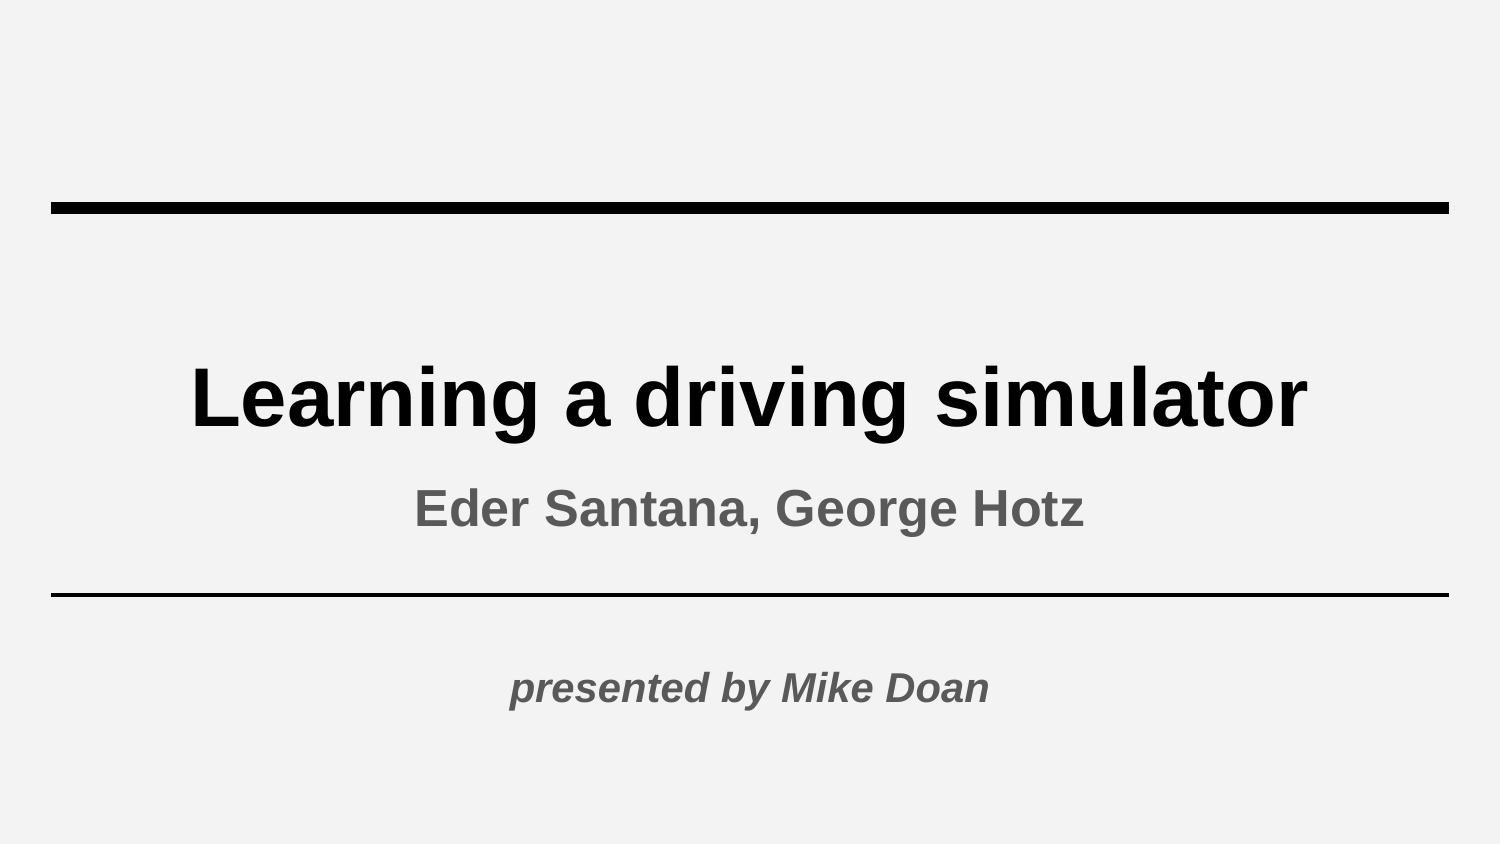

# Learning a driving simulator
Eder Santana, George Hotz
presented by Mike Doan